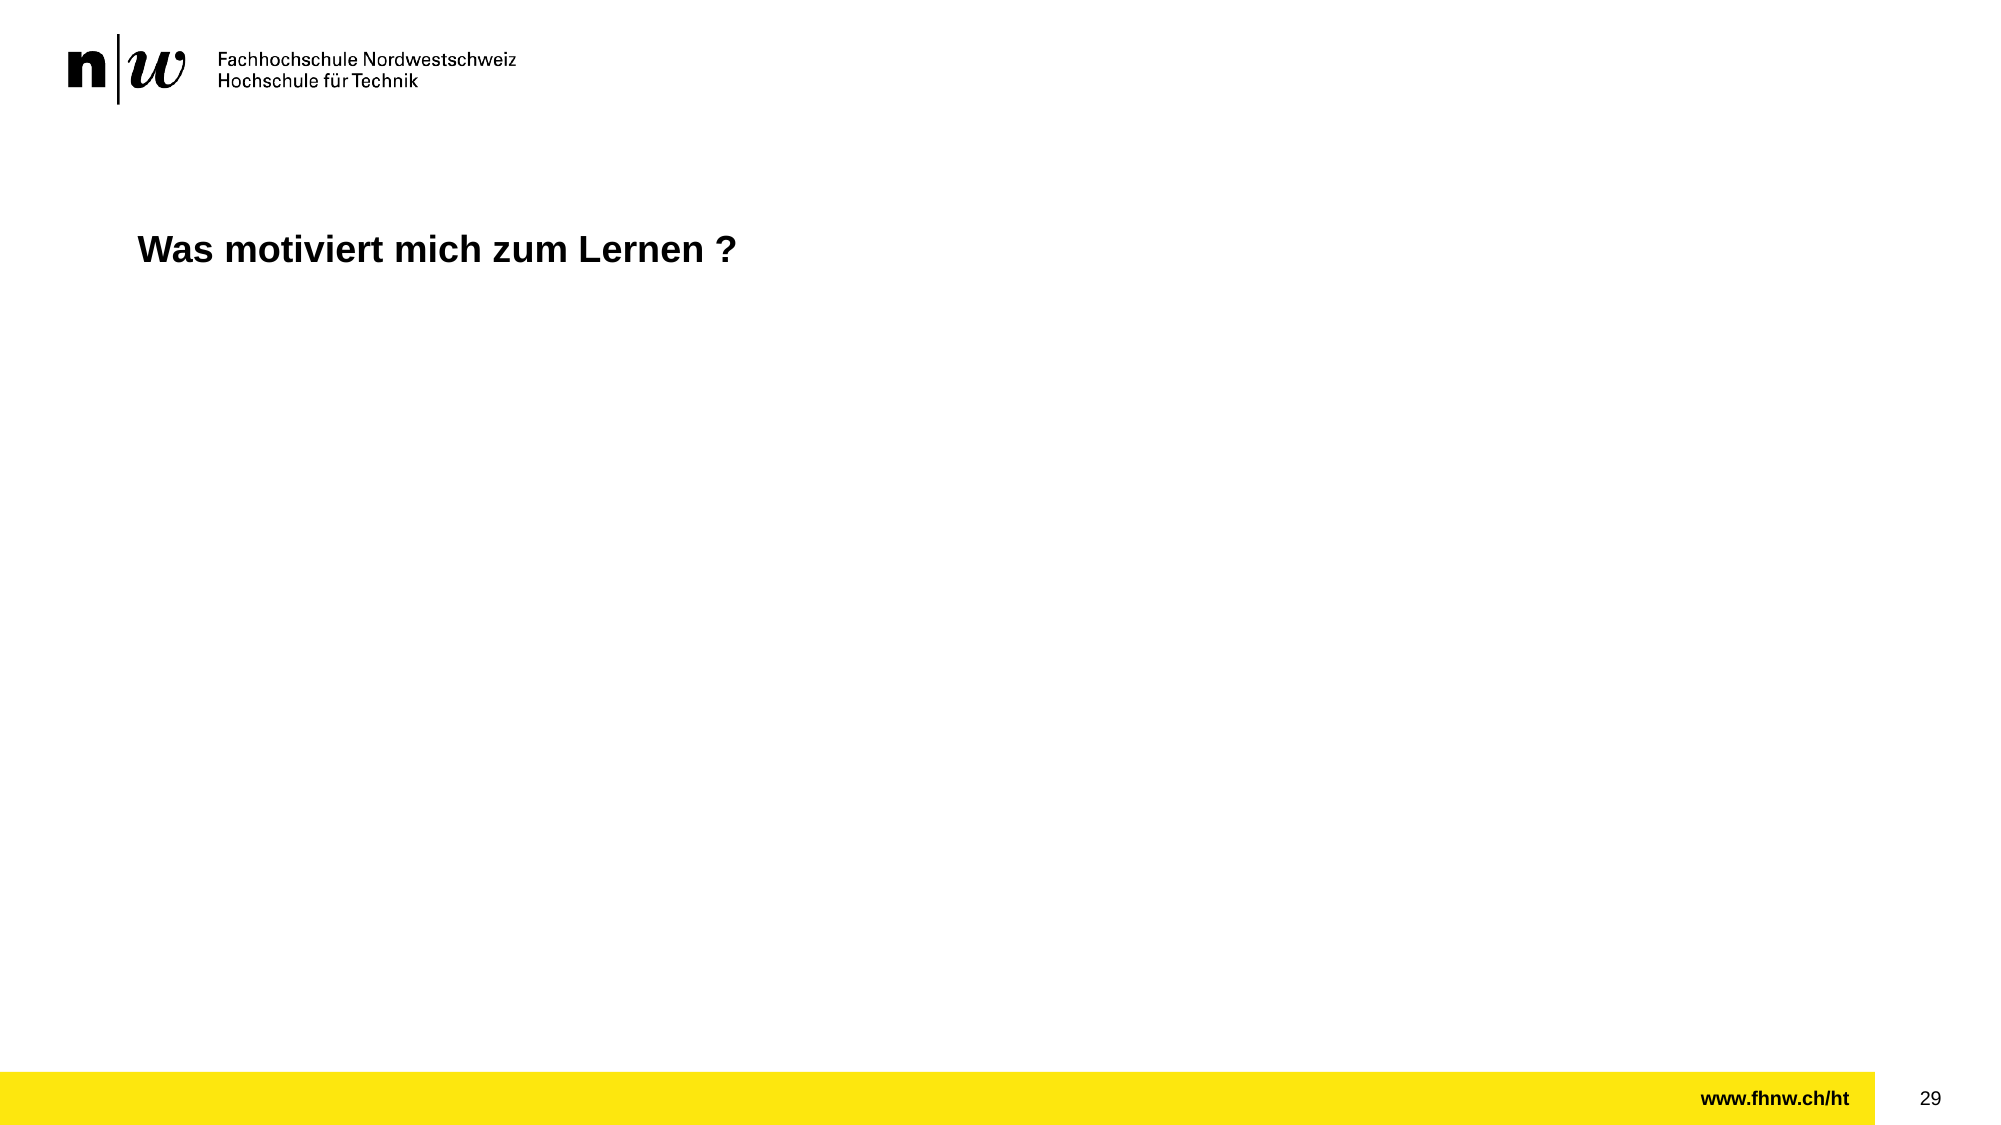

# Was motiviert mich zum Lernen ?

29